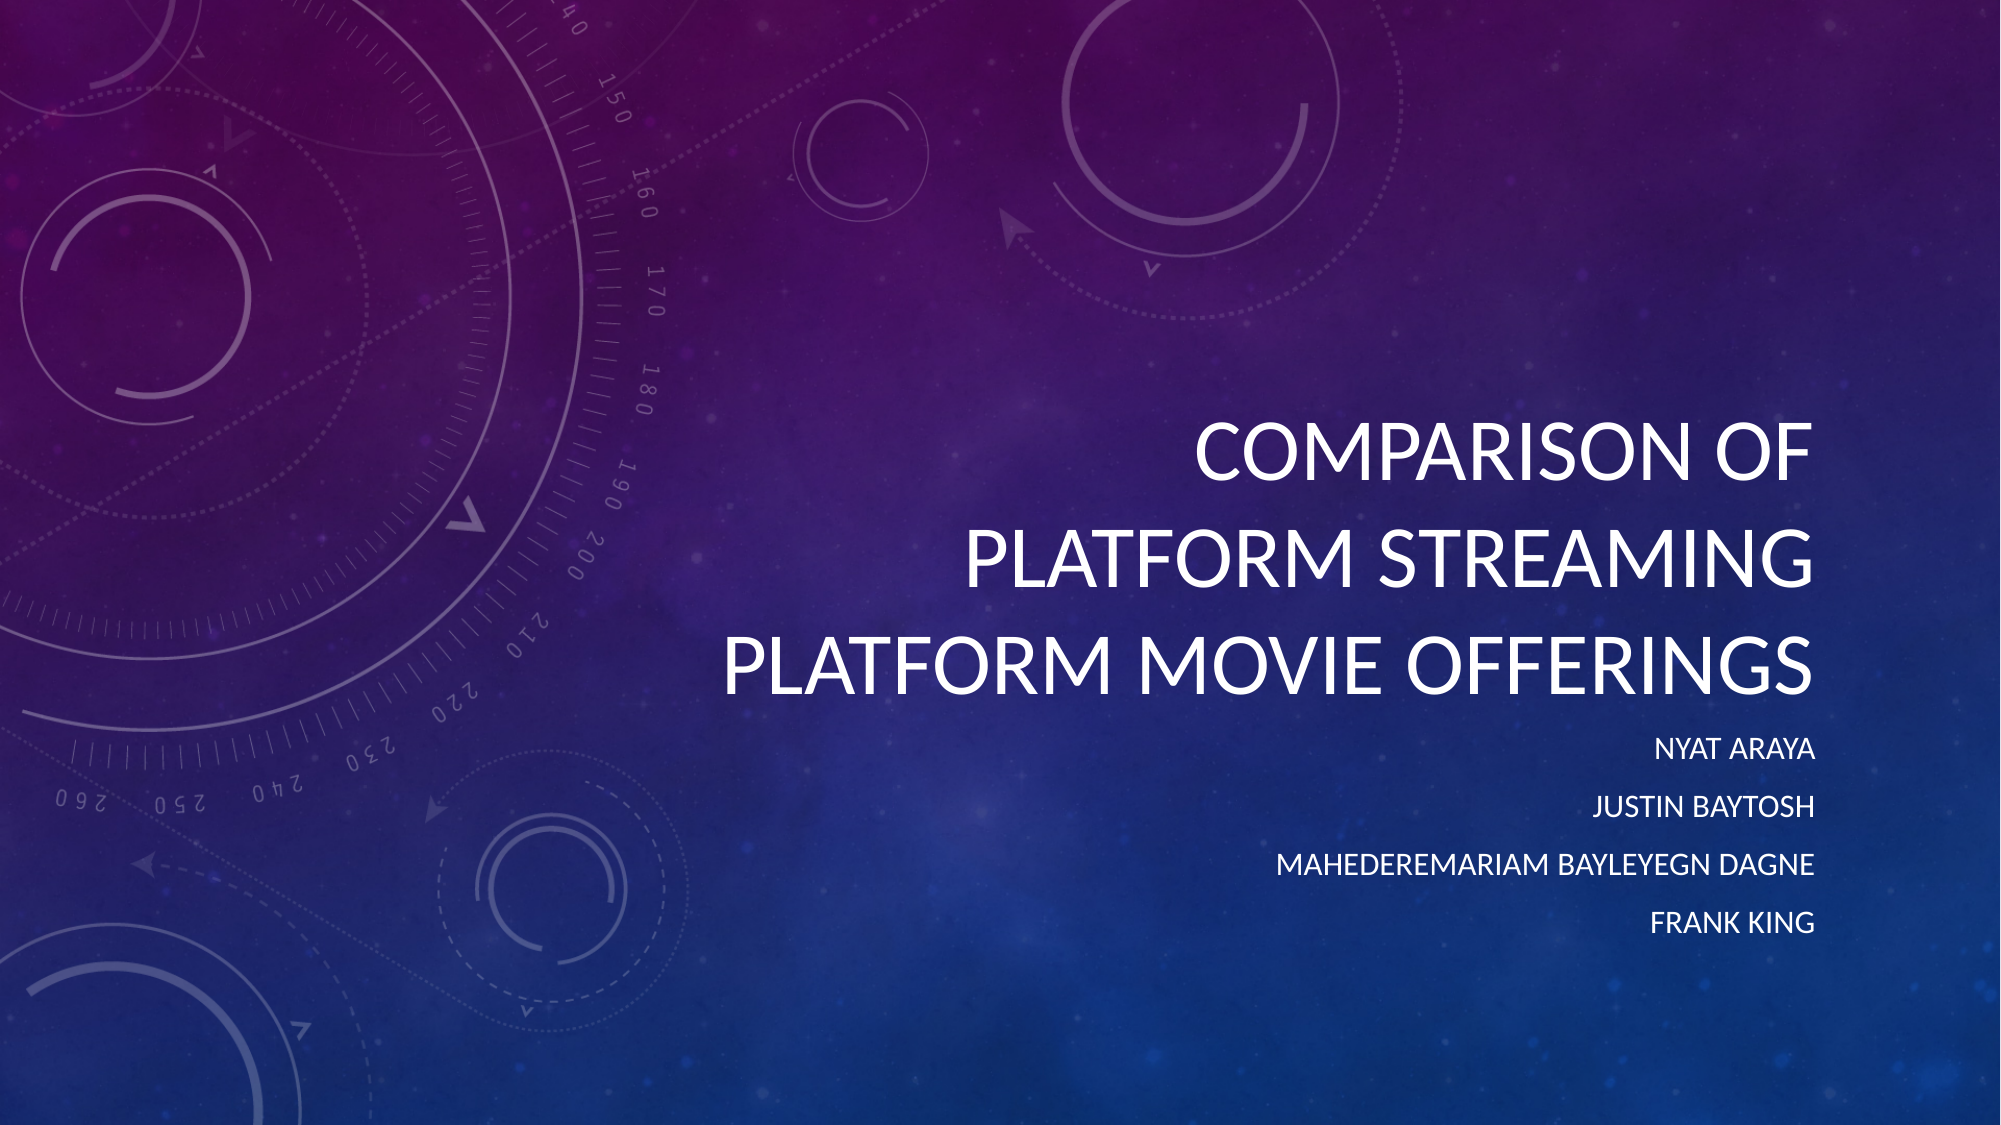

# Comparison of platform streaming platform movie offerings
Nyat Araya
Justin Baytosh
Mahederemariam Bayleyegn Dagne
Frank King